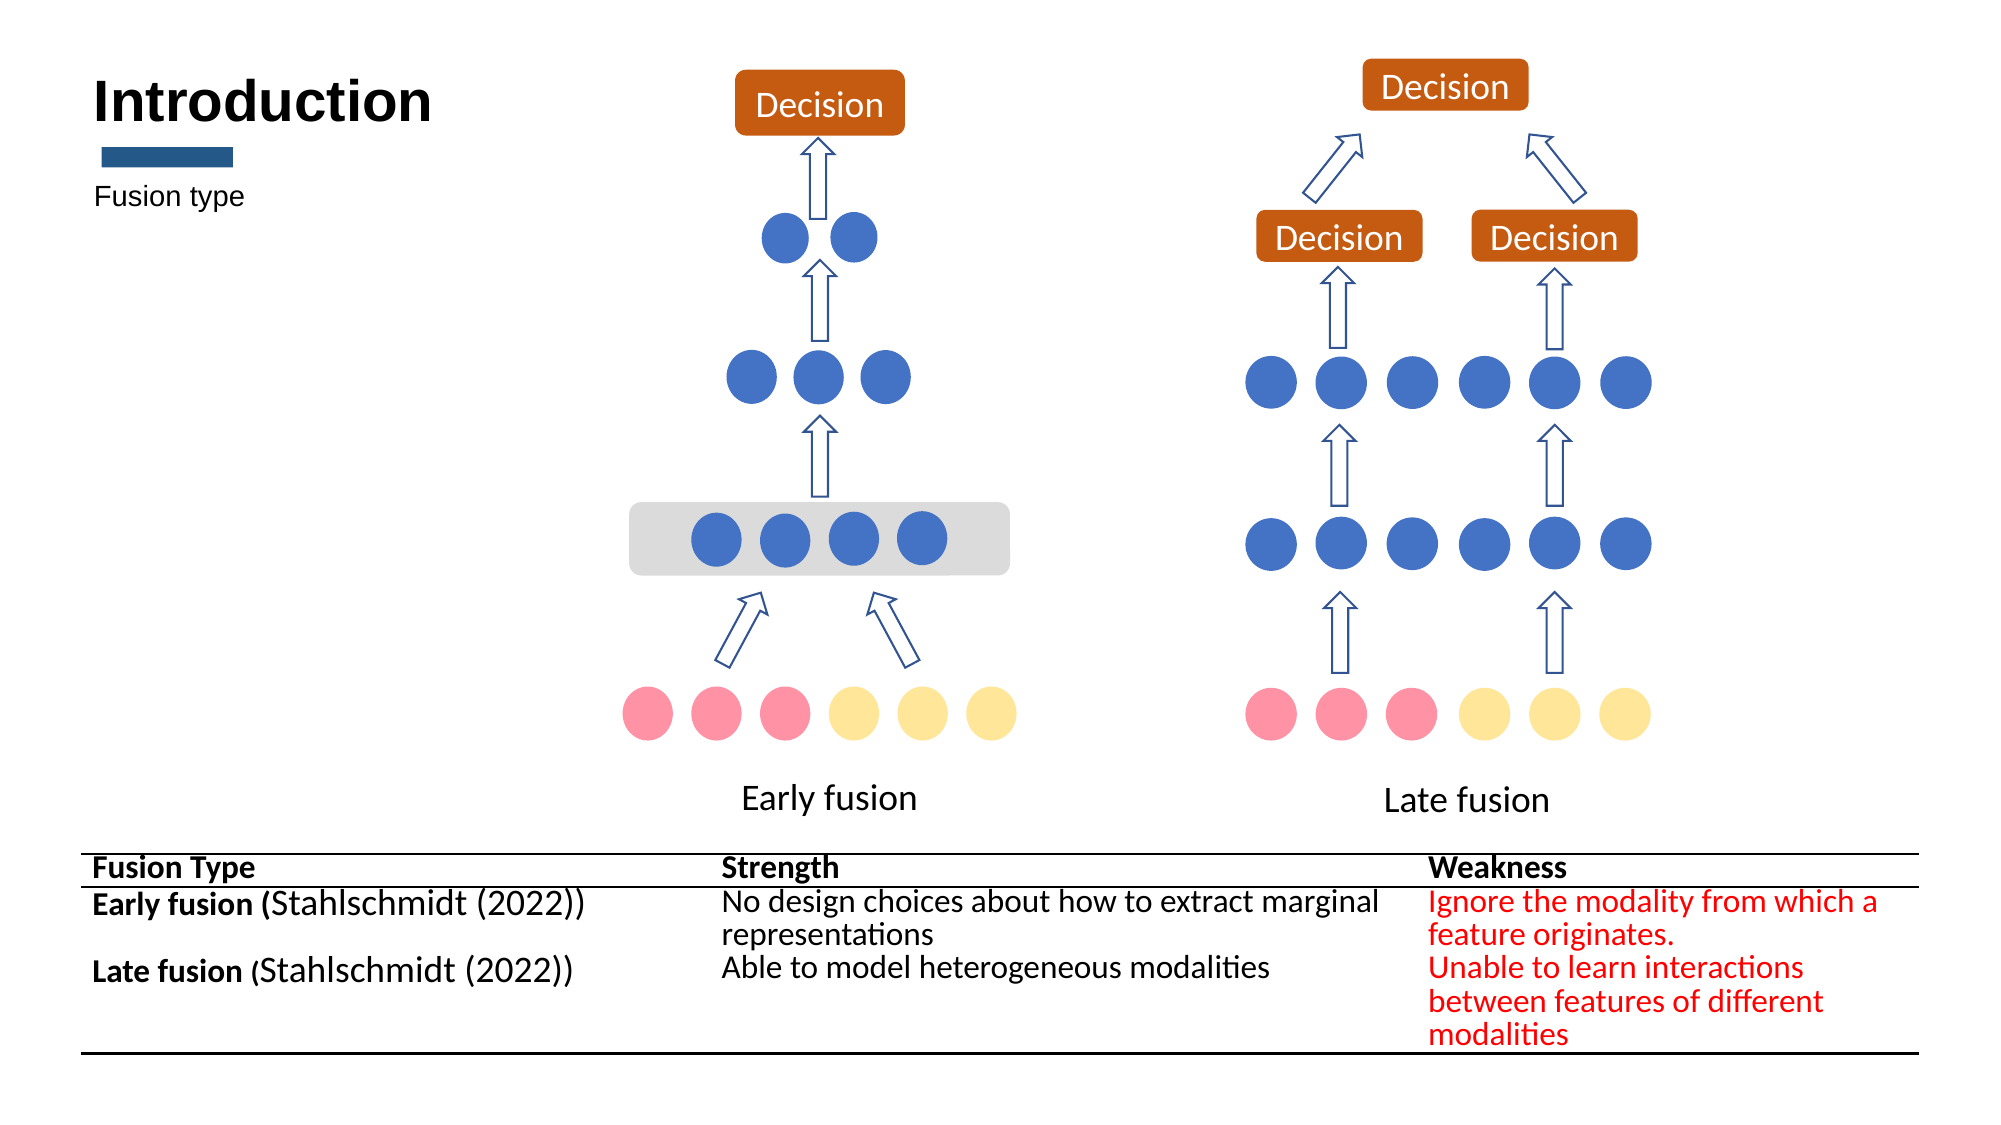

Decision
Introduction

Decision

Fusion type
Decision
Decision

Early fusion
Late fusion
| Fusion Type | Strength | Weakness |
| --- | --- | --- |
| Early fusion (Stahlschmidt (2022)) | No design choices about how to extract marginal representations | Ignore the modality from which a feature originates. |
| Late fusion (Stahlschmidt (2022)) | Able to model heterogeneous modalities | Unable to learn interactions between features of different modalities |